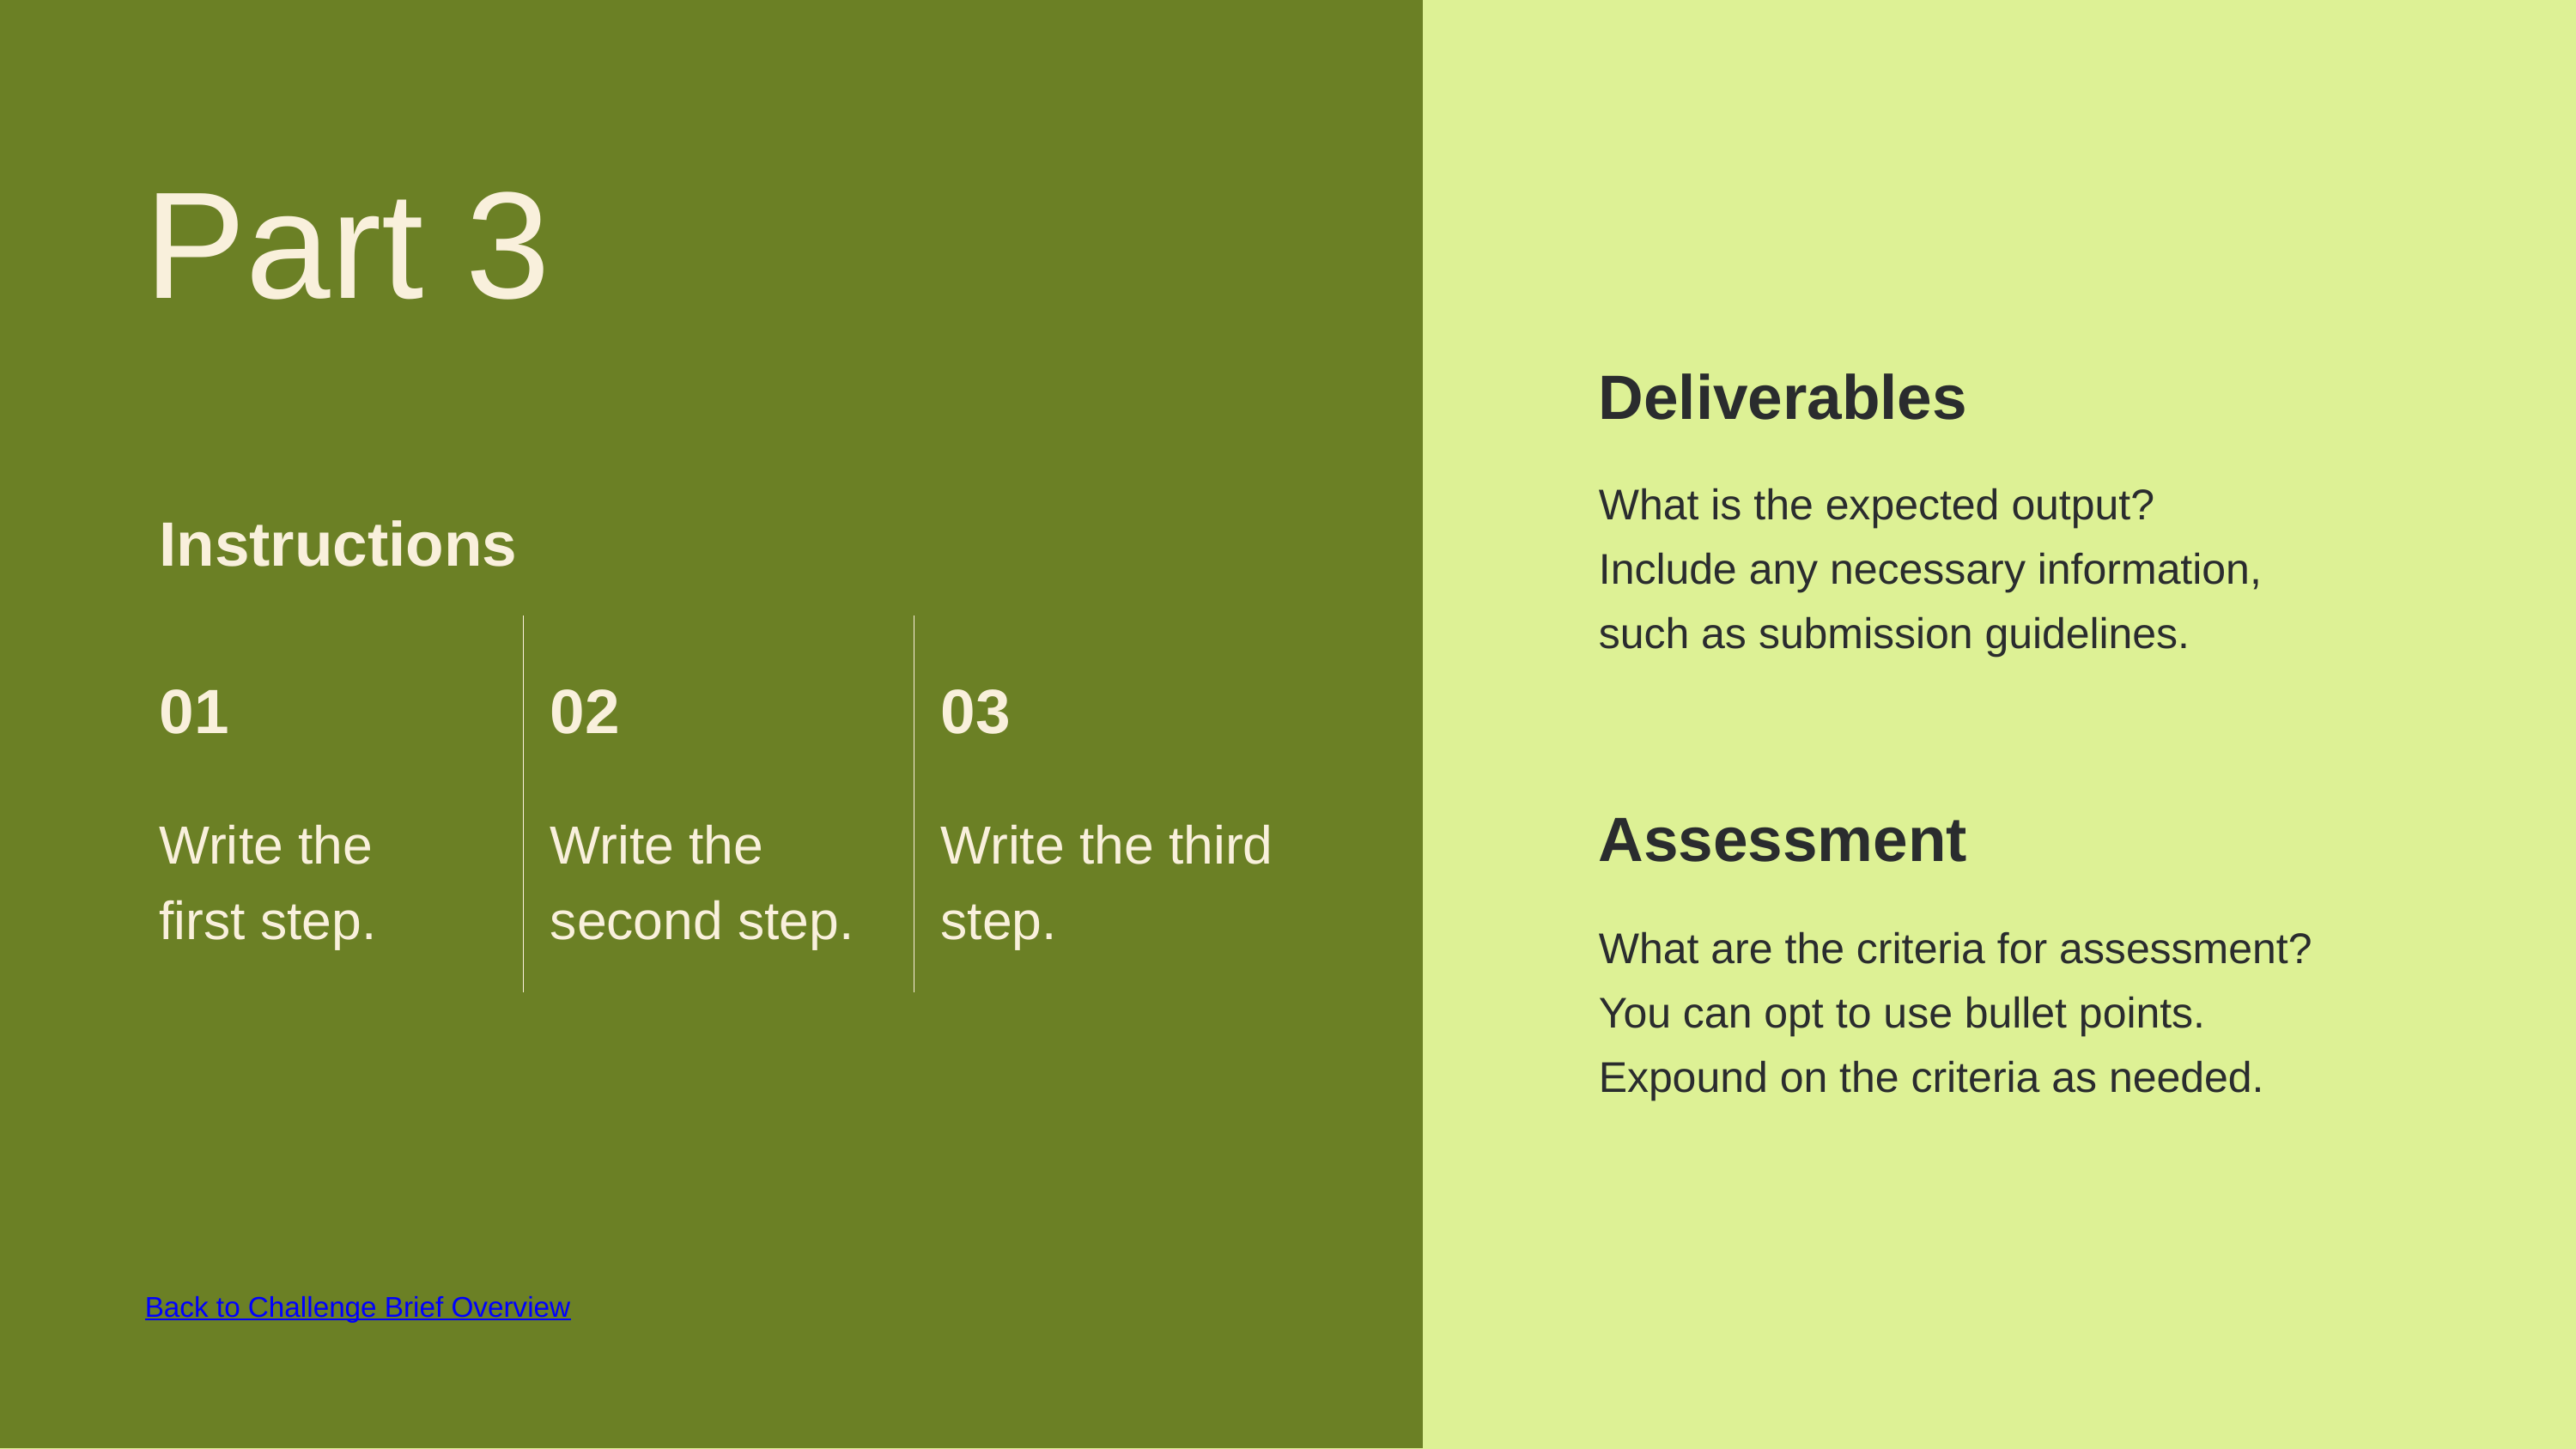

Part 3
Deliverables
What is the expected output?
Include any necessary information,
such as submission guidelines.
| Instructions | Instructions | Instructions |
| --- | --- | --- |
| 01 | 02 | 03 |
| Write the first step. | Write the second step. | Write the third step. |
Assessment
What are the criteria for assessment?
You can opt to use bullet points.
Expound on the criteria as needed.

Back to Challenge Brief Overview